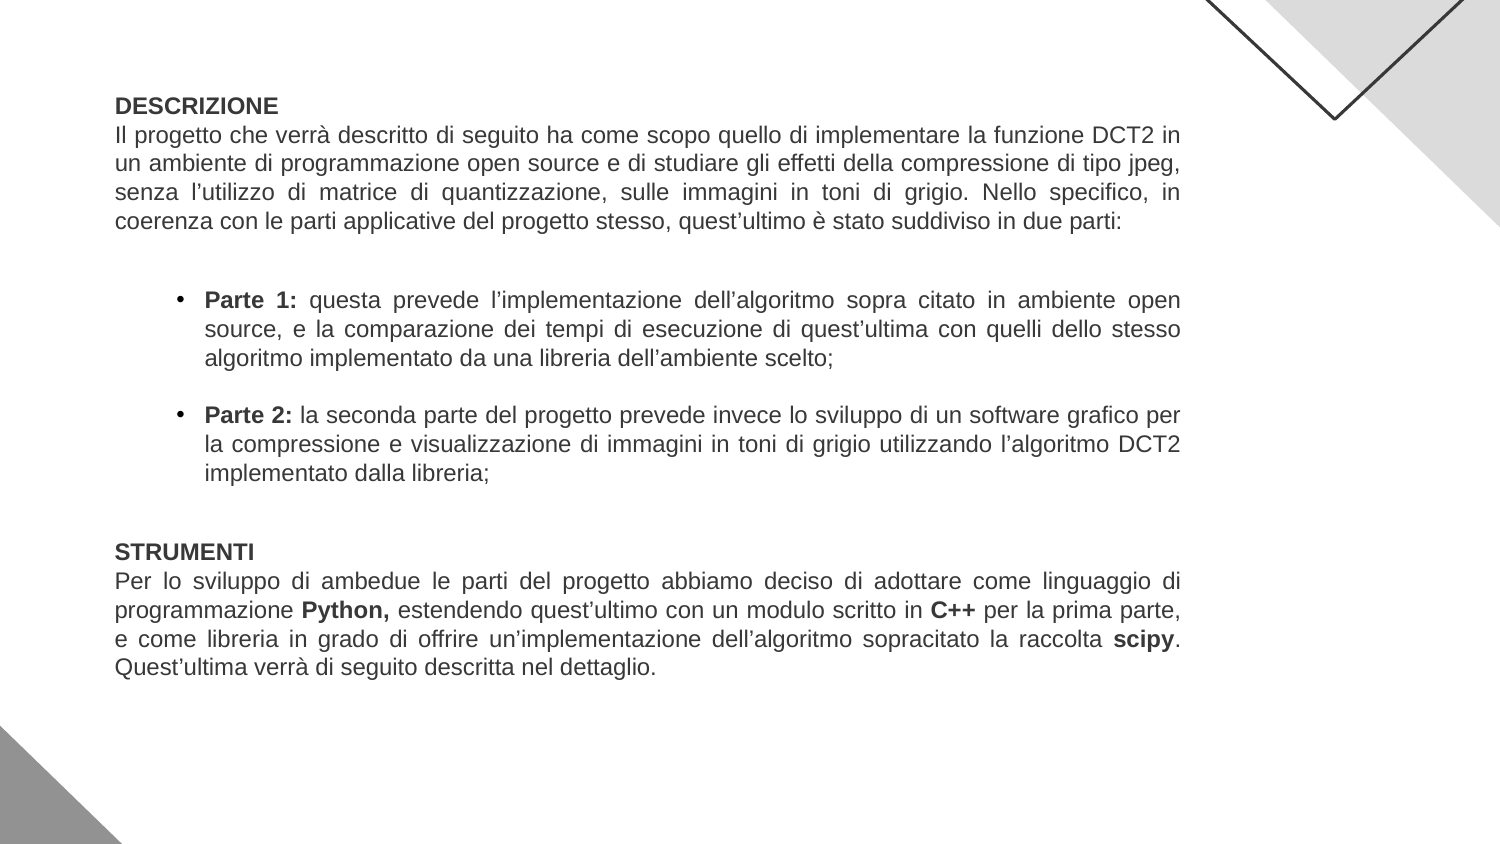

DESCRIZIONE
Il progetto che verrà descritto di seguito ha come scopo quello di implementare la funzione DCT2 in un ambiente di programmazione open source e di studiare gli effetti della compressione di tipo jpeg, senza l’utilizzo di matrice di quantizzazione, sulle immagini in toni di grigio. Nello specifico, in coerenza con le parti applicative del progetto stesso, quest’ultimo è stato suddiviso in due parti:

Parte 1: questa prevede l’implementazione dell’algoritmo sopra citato in ambiente open source, e la comparazione dei tempi di esecuzione di quest’ultima con quelli dello stesso algoritmo implementato da una libreria dell’ambiente scelto;

Parte 2: la seconda parte del progetto prevede invece lo sviluppo di un software grafico per la compressione e visualizzazione di immagini in toni di grigio utilizzando l’algoritmo DCT2 implementato dalla libreria;
STRUMENTI
Per lo sviluppo di ambedue le parti del progetto abbiamo deciso di adottare come linguaggio di programmazione Python, estendendo quest’ultimo con un modulo scritto in C++ per la prima parte, e come libreria in grado di offrire un’implementazione dell’algoritmo sopracitato la raccolta scipy. Quest’ultima verrà di seguito descritta nel dettaglio.